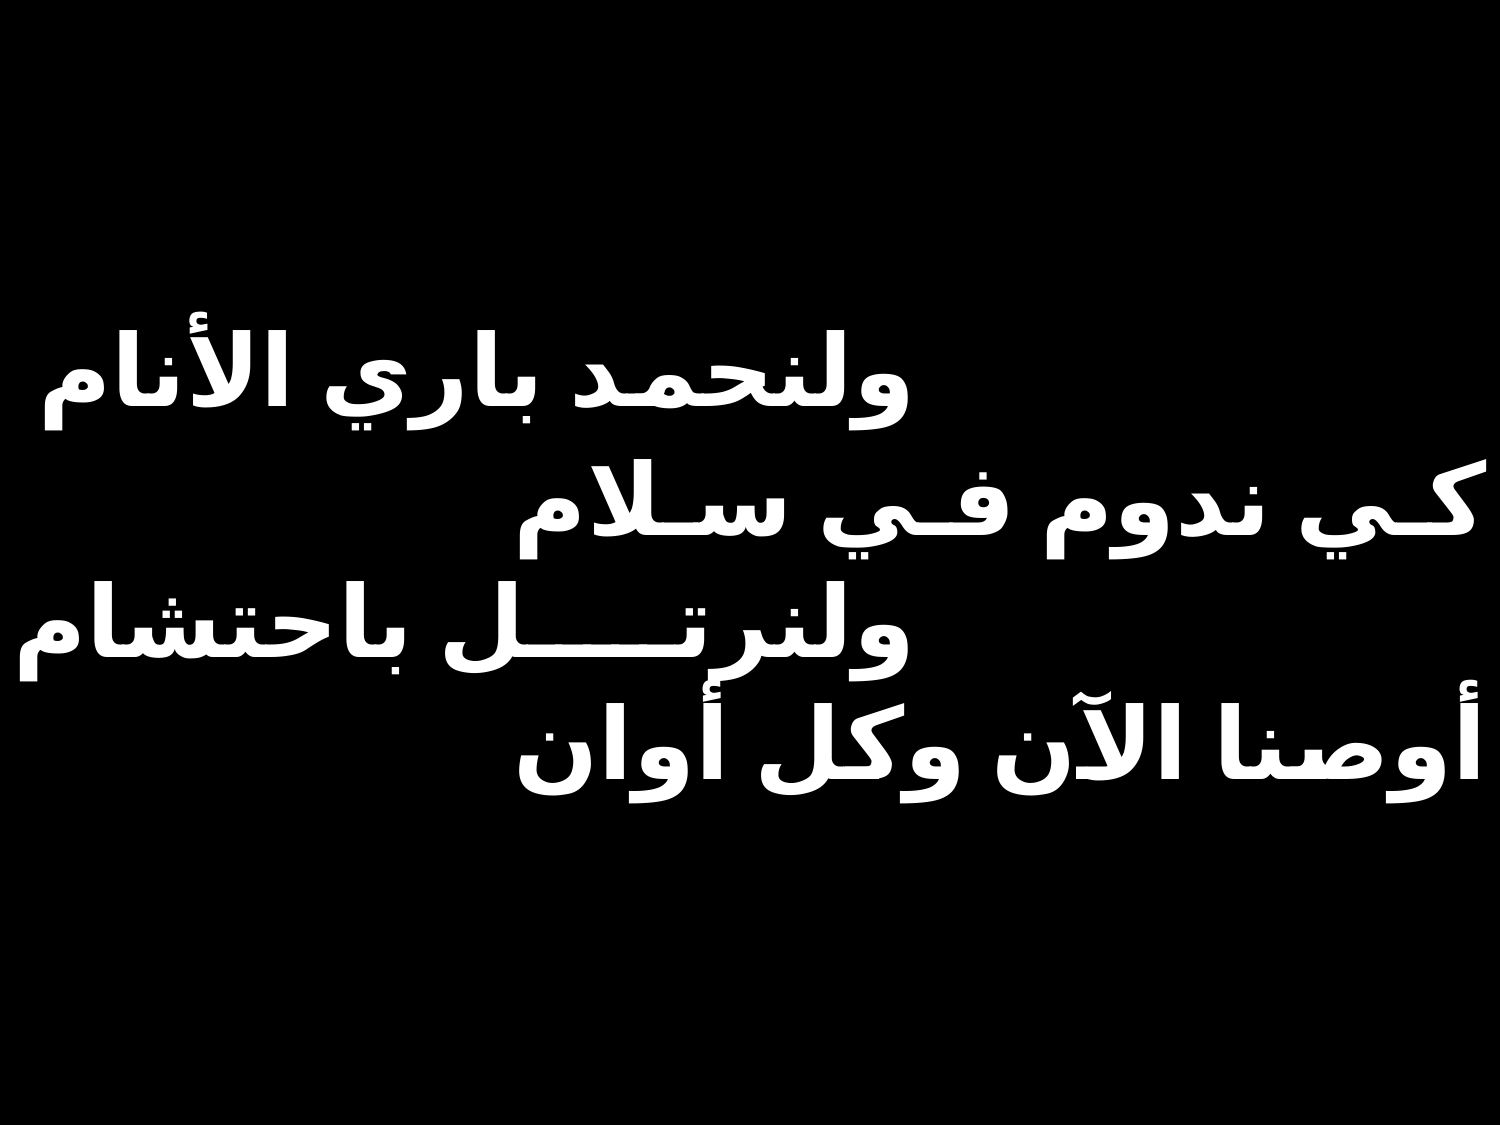

| ولنحمد باري الأنام |  |  |
| --- | --- | --- |
|  | كي ندوم في سلام |  |
| ولنرتل باحتشام |  |  |
|  | أوصنا الآن وكل أوان |  |